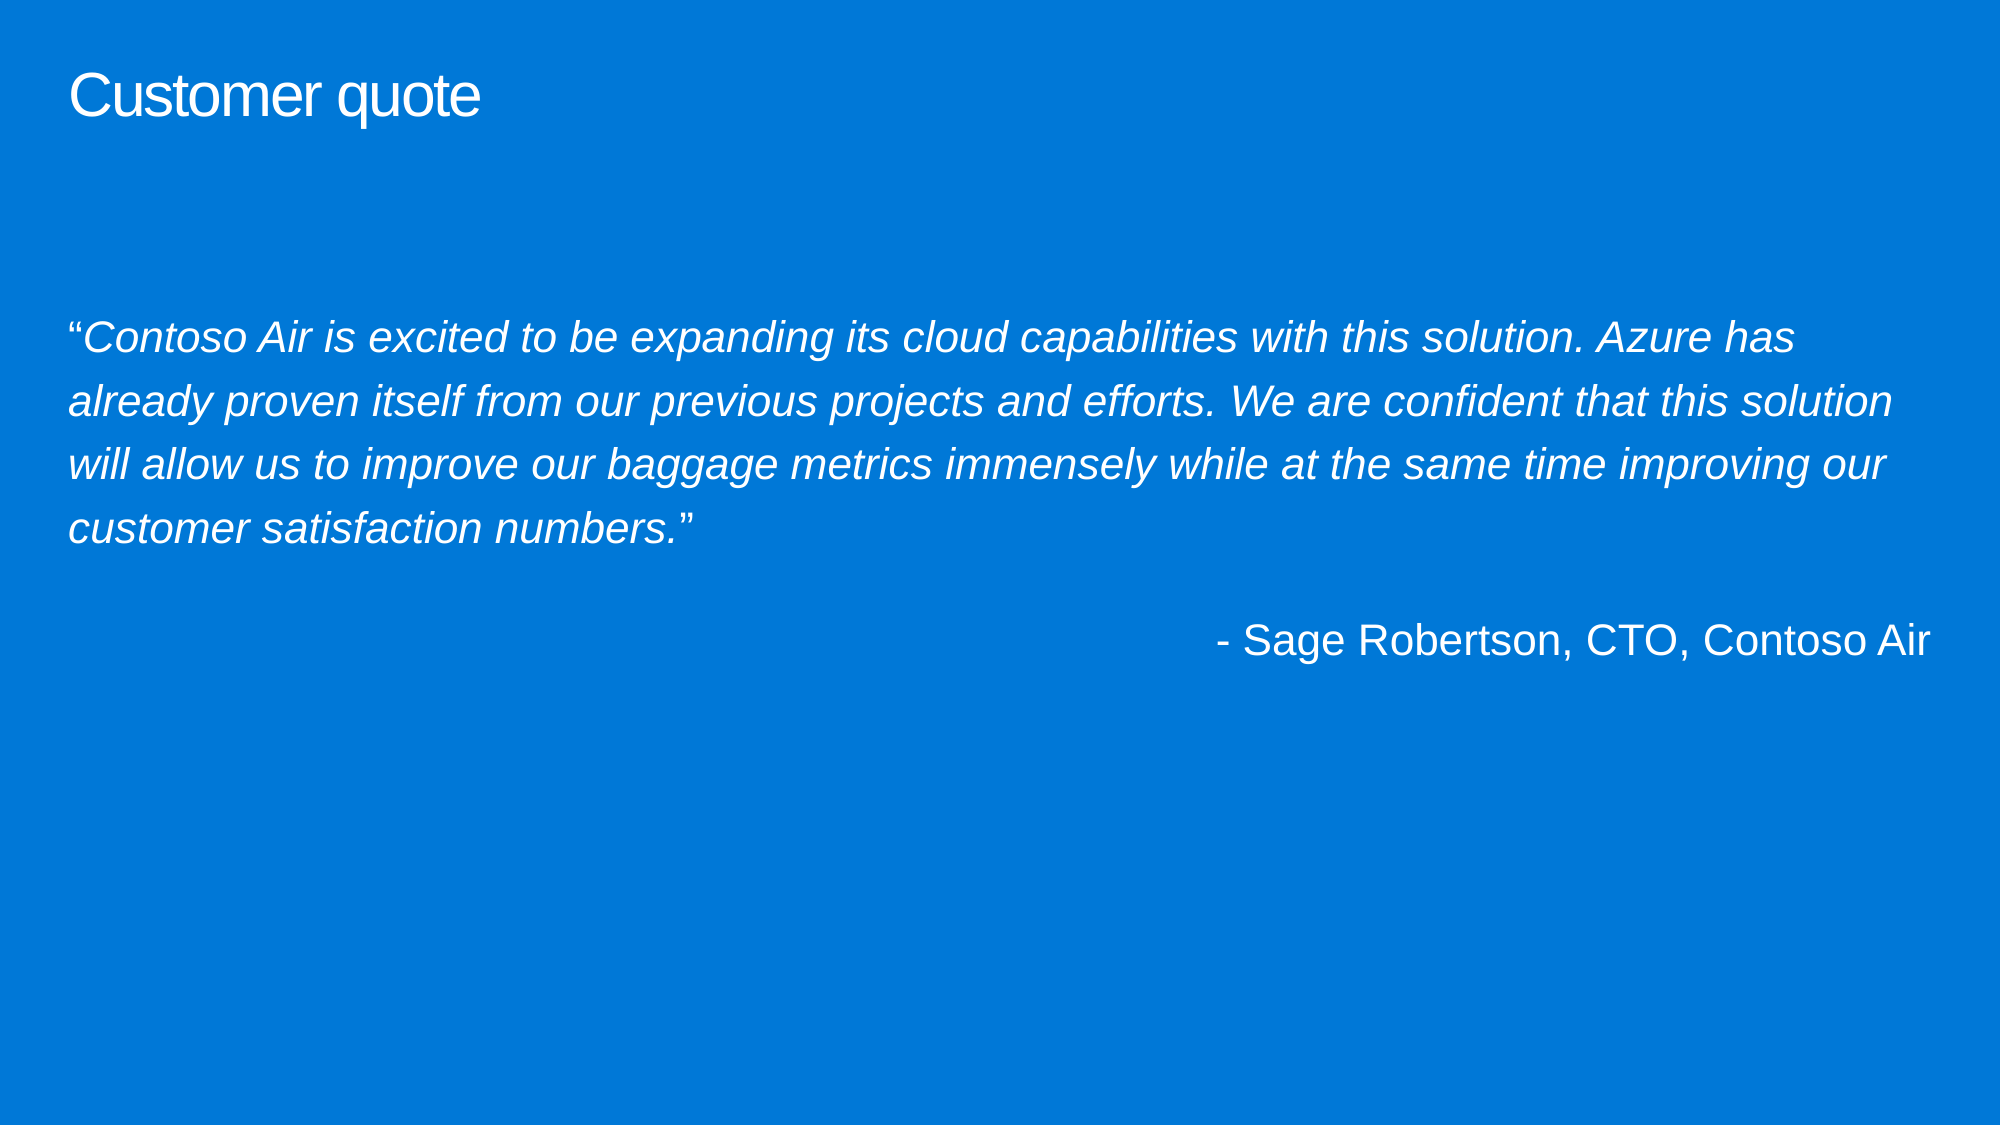

# Customer quote
“Contoso Air is excited to be expanding its cloud capabilities with this solution. Azure has already proven itself from our previous projects and efforts. We are confident that this solution will allow us to improve our baggage metrics immensely while at the same time improving our customer satisfaction numbers.”

- Sage Robertson, CTO, Contoso Air